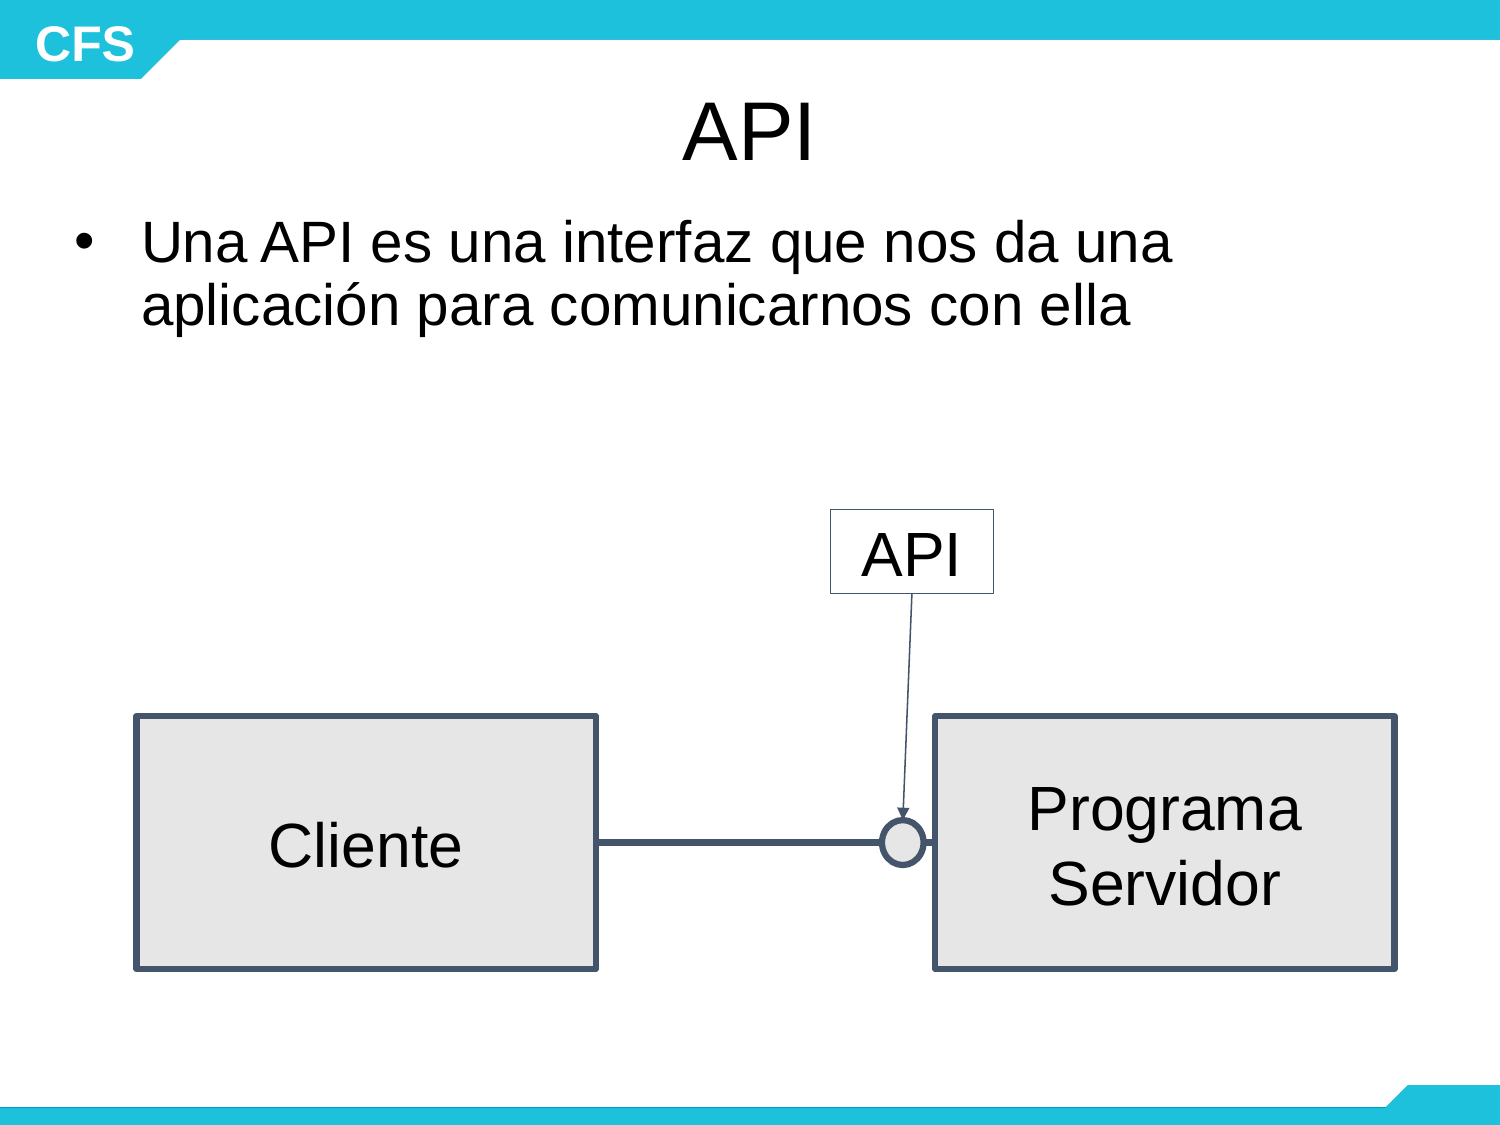

# API
Una API es una interfaz que nos da una aplicación para comunicarnos con ella
API
Cliente
Programa Servidor